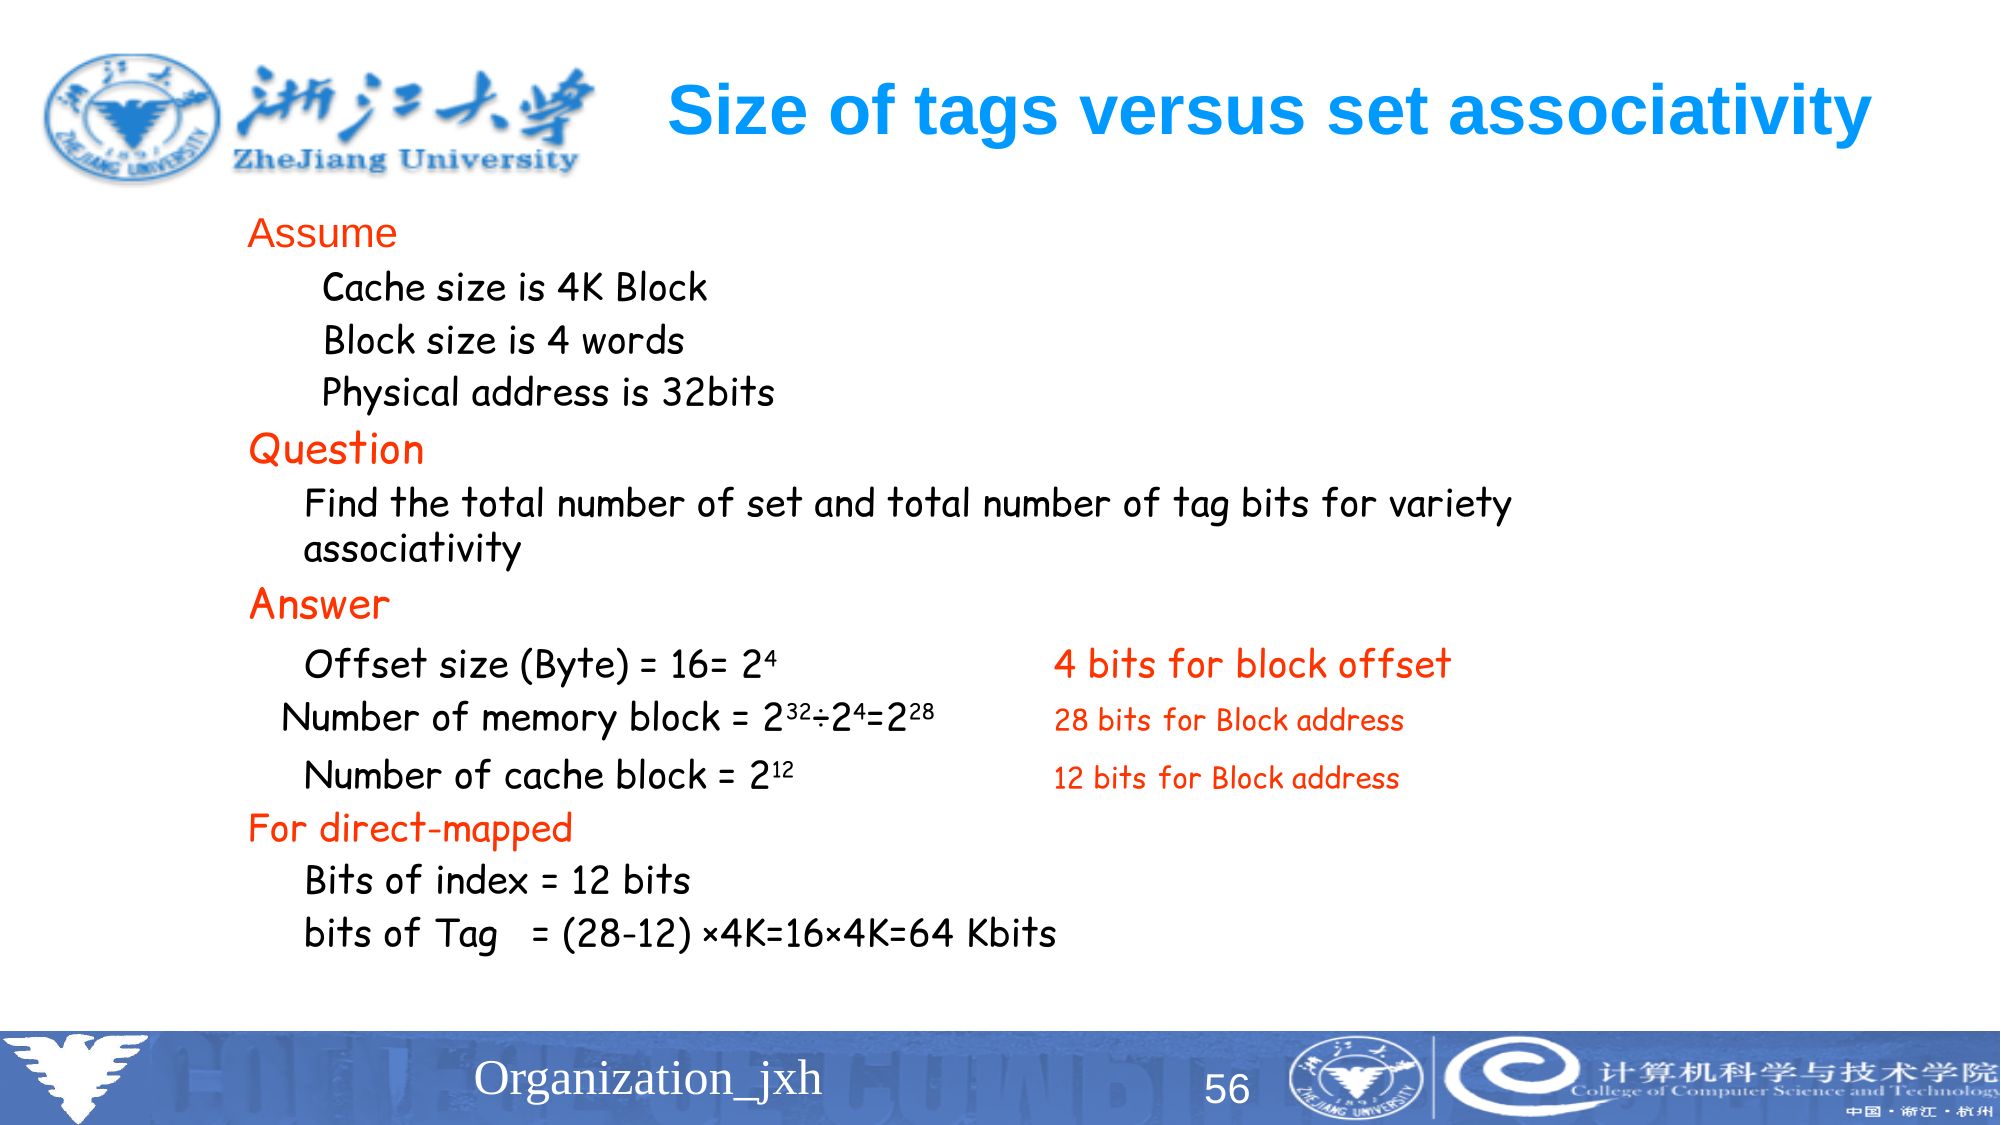

# Size of tags versus set associativity
Assume
Cache size is 4K Block
Block size is 4 words
Physical address is 32bits
Question
	Find the total number of set and total number of tag bits for variety associativity
Answer
	Offset size (Byte) = 16= 24   		4 bits for block offset
   Number of memory block = 232÷24=228	28 bits for Block address
 	Number of cache block = 212 		12 bits for Block address
For direct-mapped
	Bits of index = 12 bits
	bits of Tag   = (28-12) ×4K=16×4K=64 Kbits